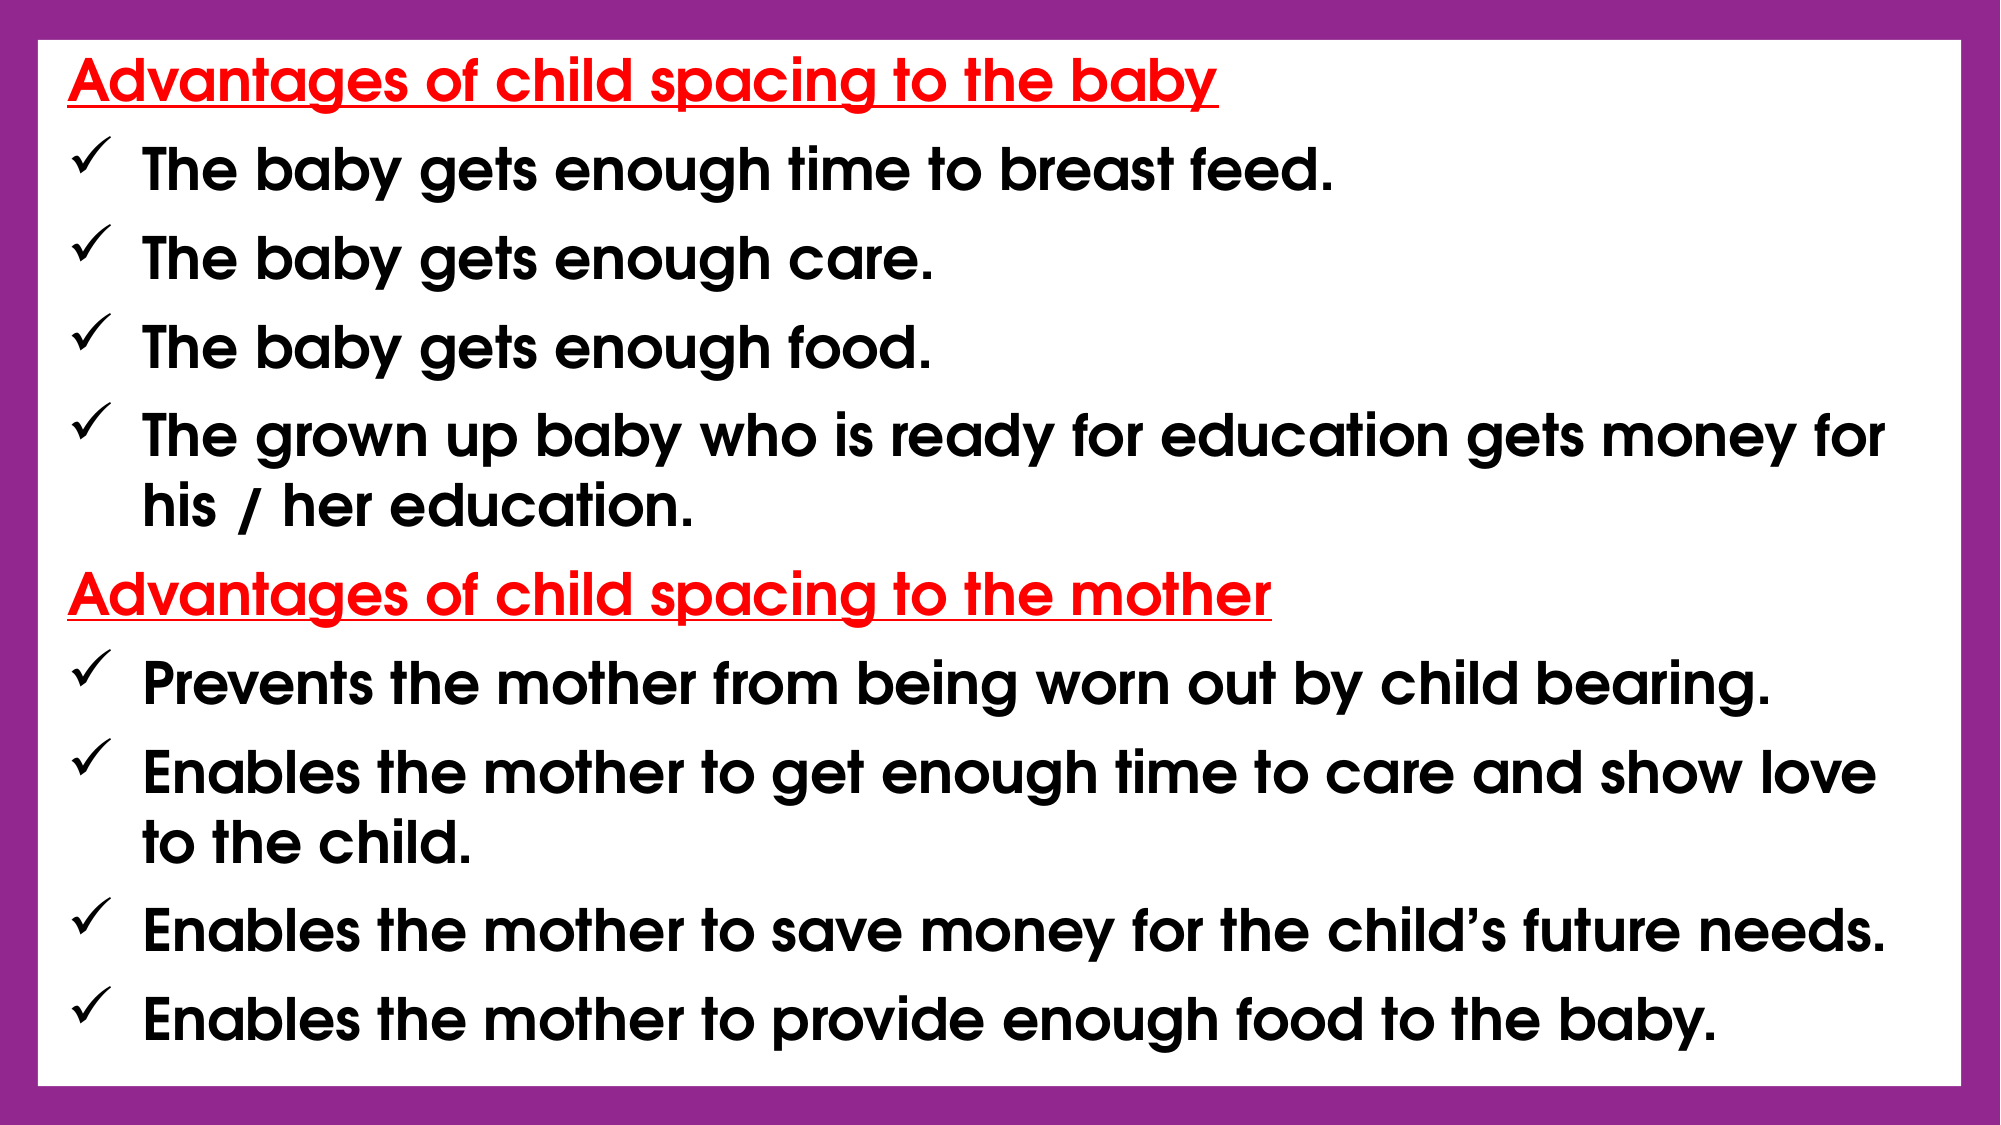

Advantages of child spacing to the baby
The baby gets enough time to breast feed.
The baby gets enough care.
The baby gets enough food.
The grown up baby who is ready for education gets money for his / her education.
Advantages of child spacing to the mother
Prevents the mother from being worn out by child bearing.
Enables the mother to get enough time to care and show love to the child.
Enables the mother to save money for the child’s future needs.
Enables the mother to provide enough food to the baby.